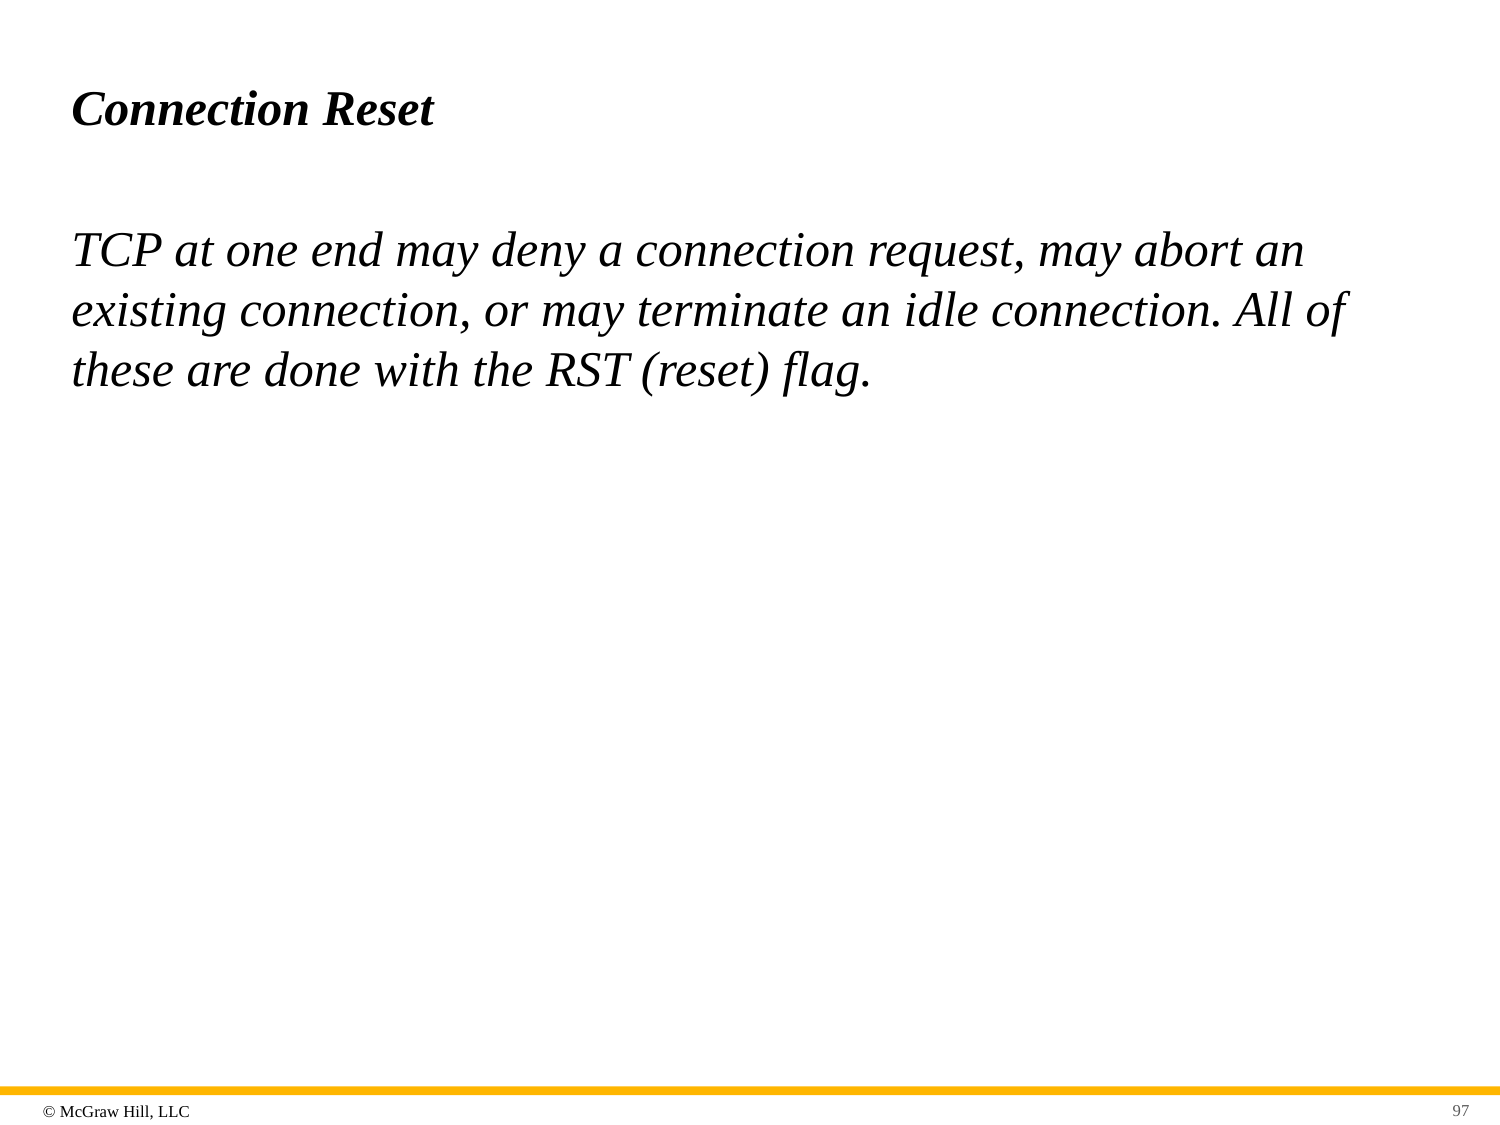

# Connection Reset
TCP at one end may deny a connection request, may abort an existing connection, or may terminate an idle connection. All of these are done with the RST (reset) flag.
97